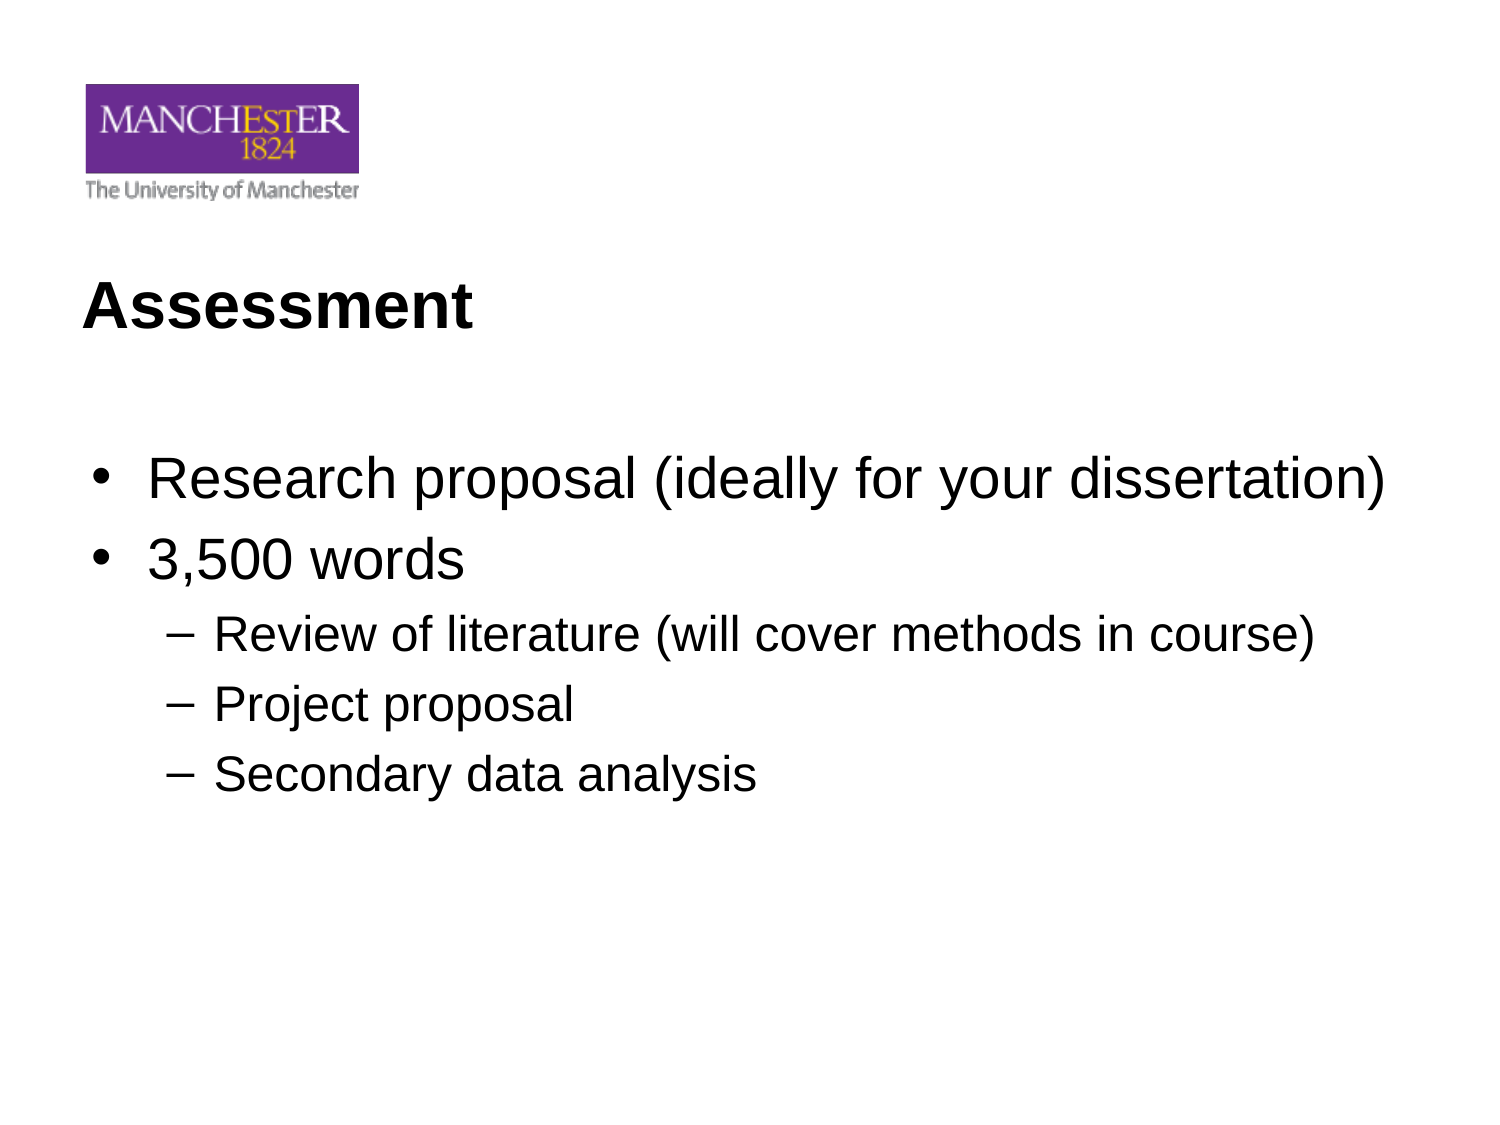

# Assessment
Research proposal (ideally for your dissertation)
3,500 words
Review of literature (will cover methods in course)
Project proposal
Secondary data analysis